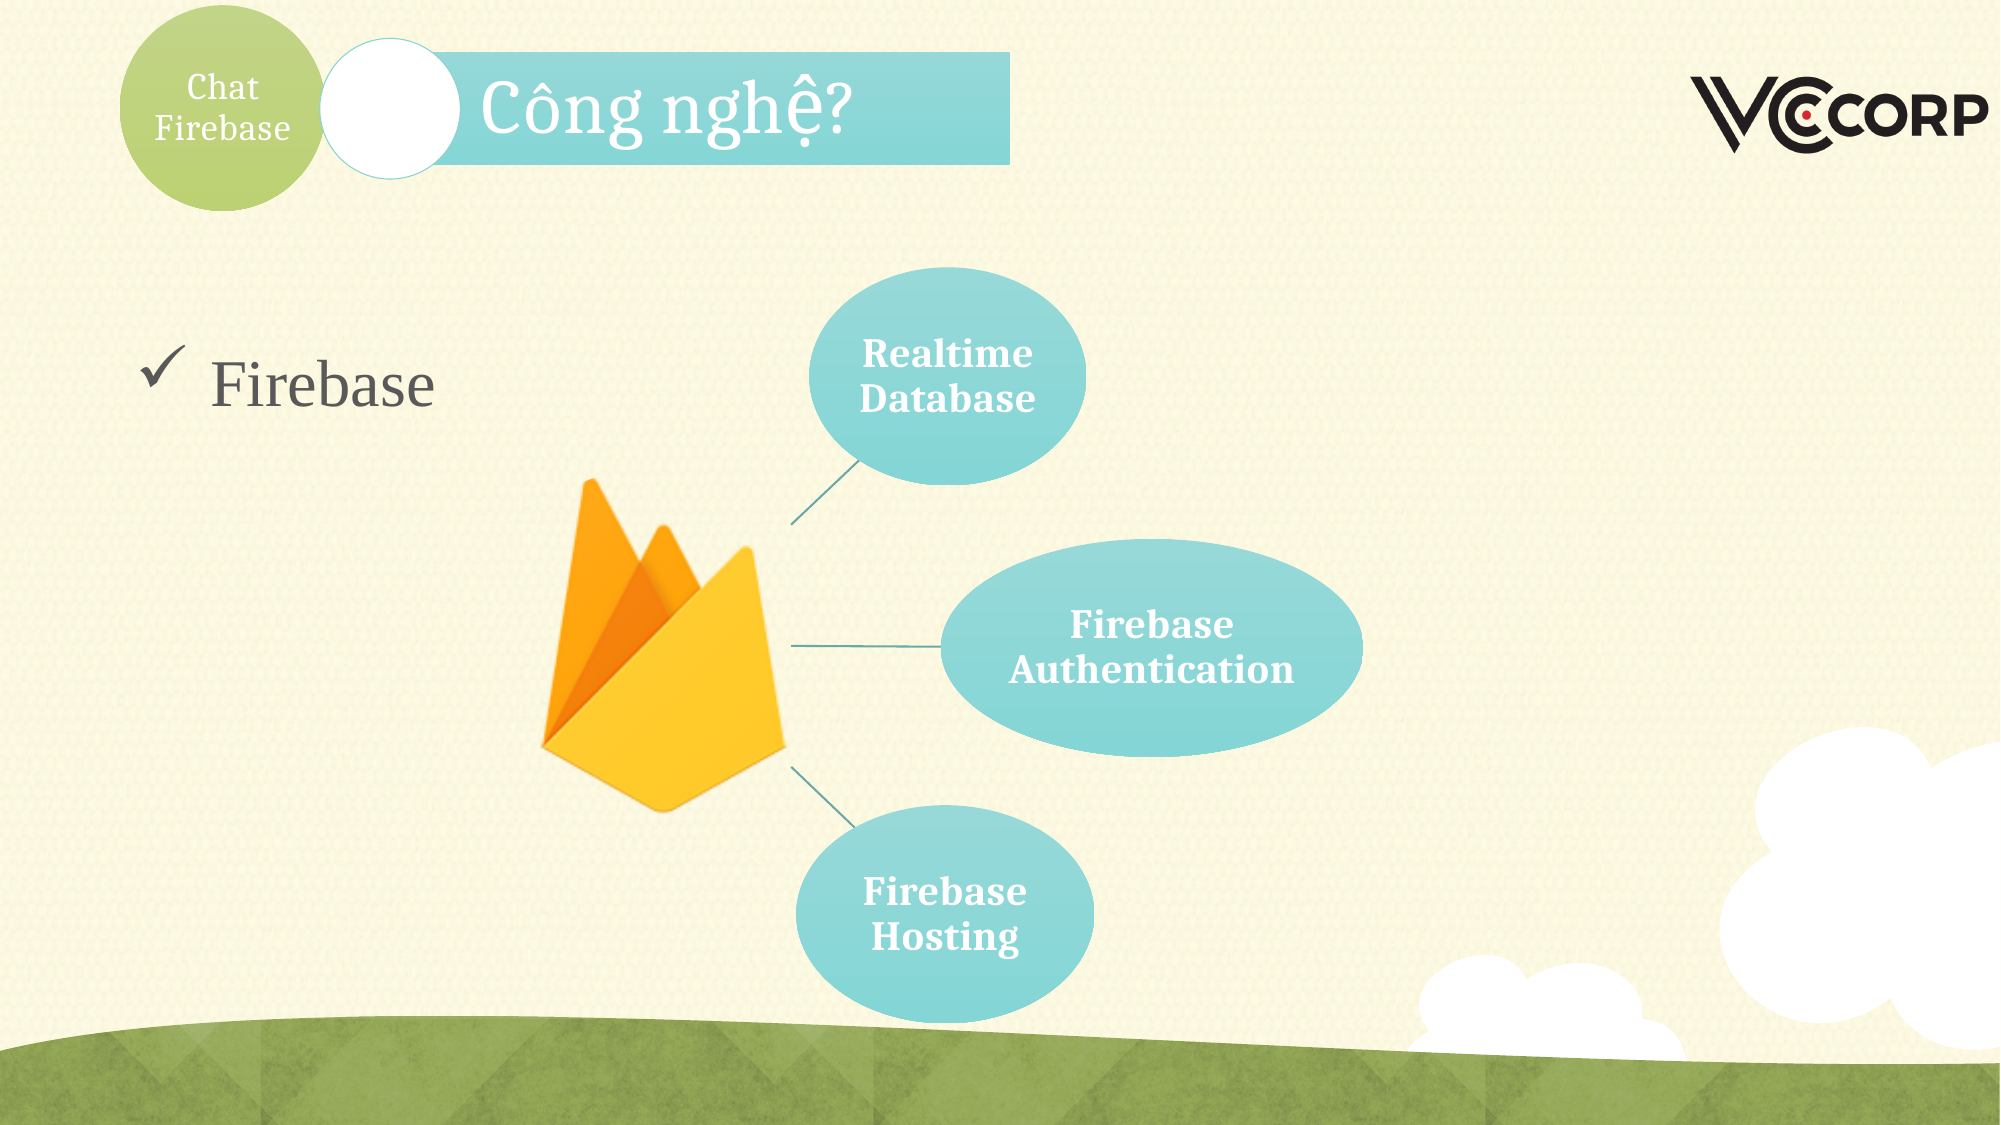

Chat Firebase
#

Công nghệ?

Firebase
Realtime Database
Firebase Authentication
Firebase Hosting